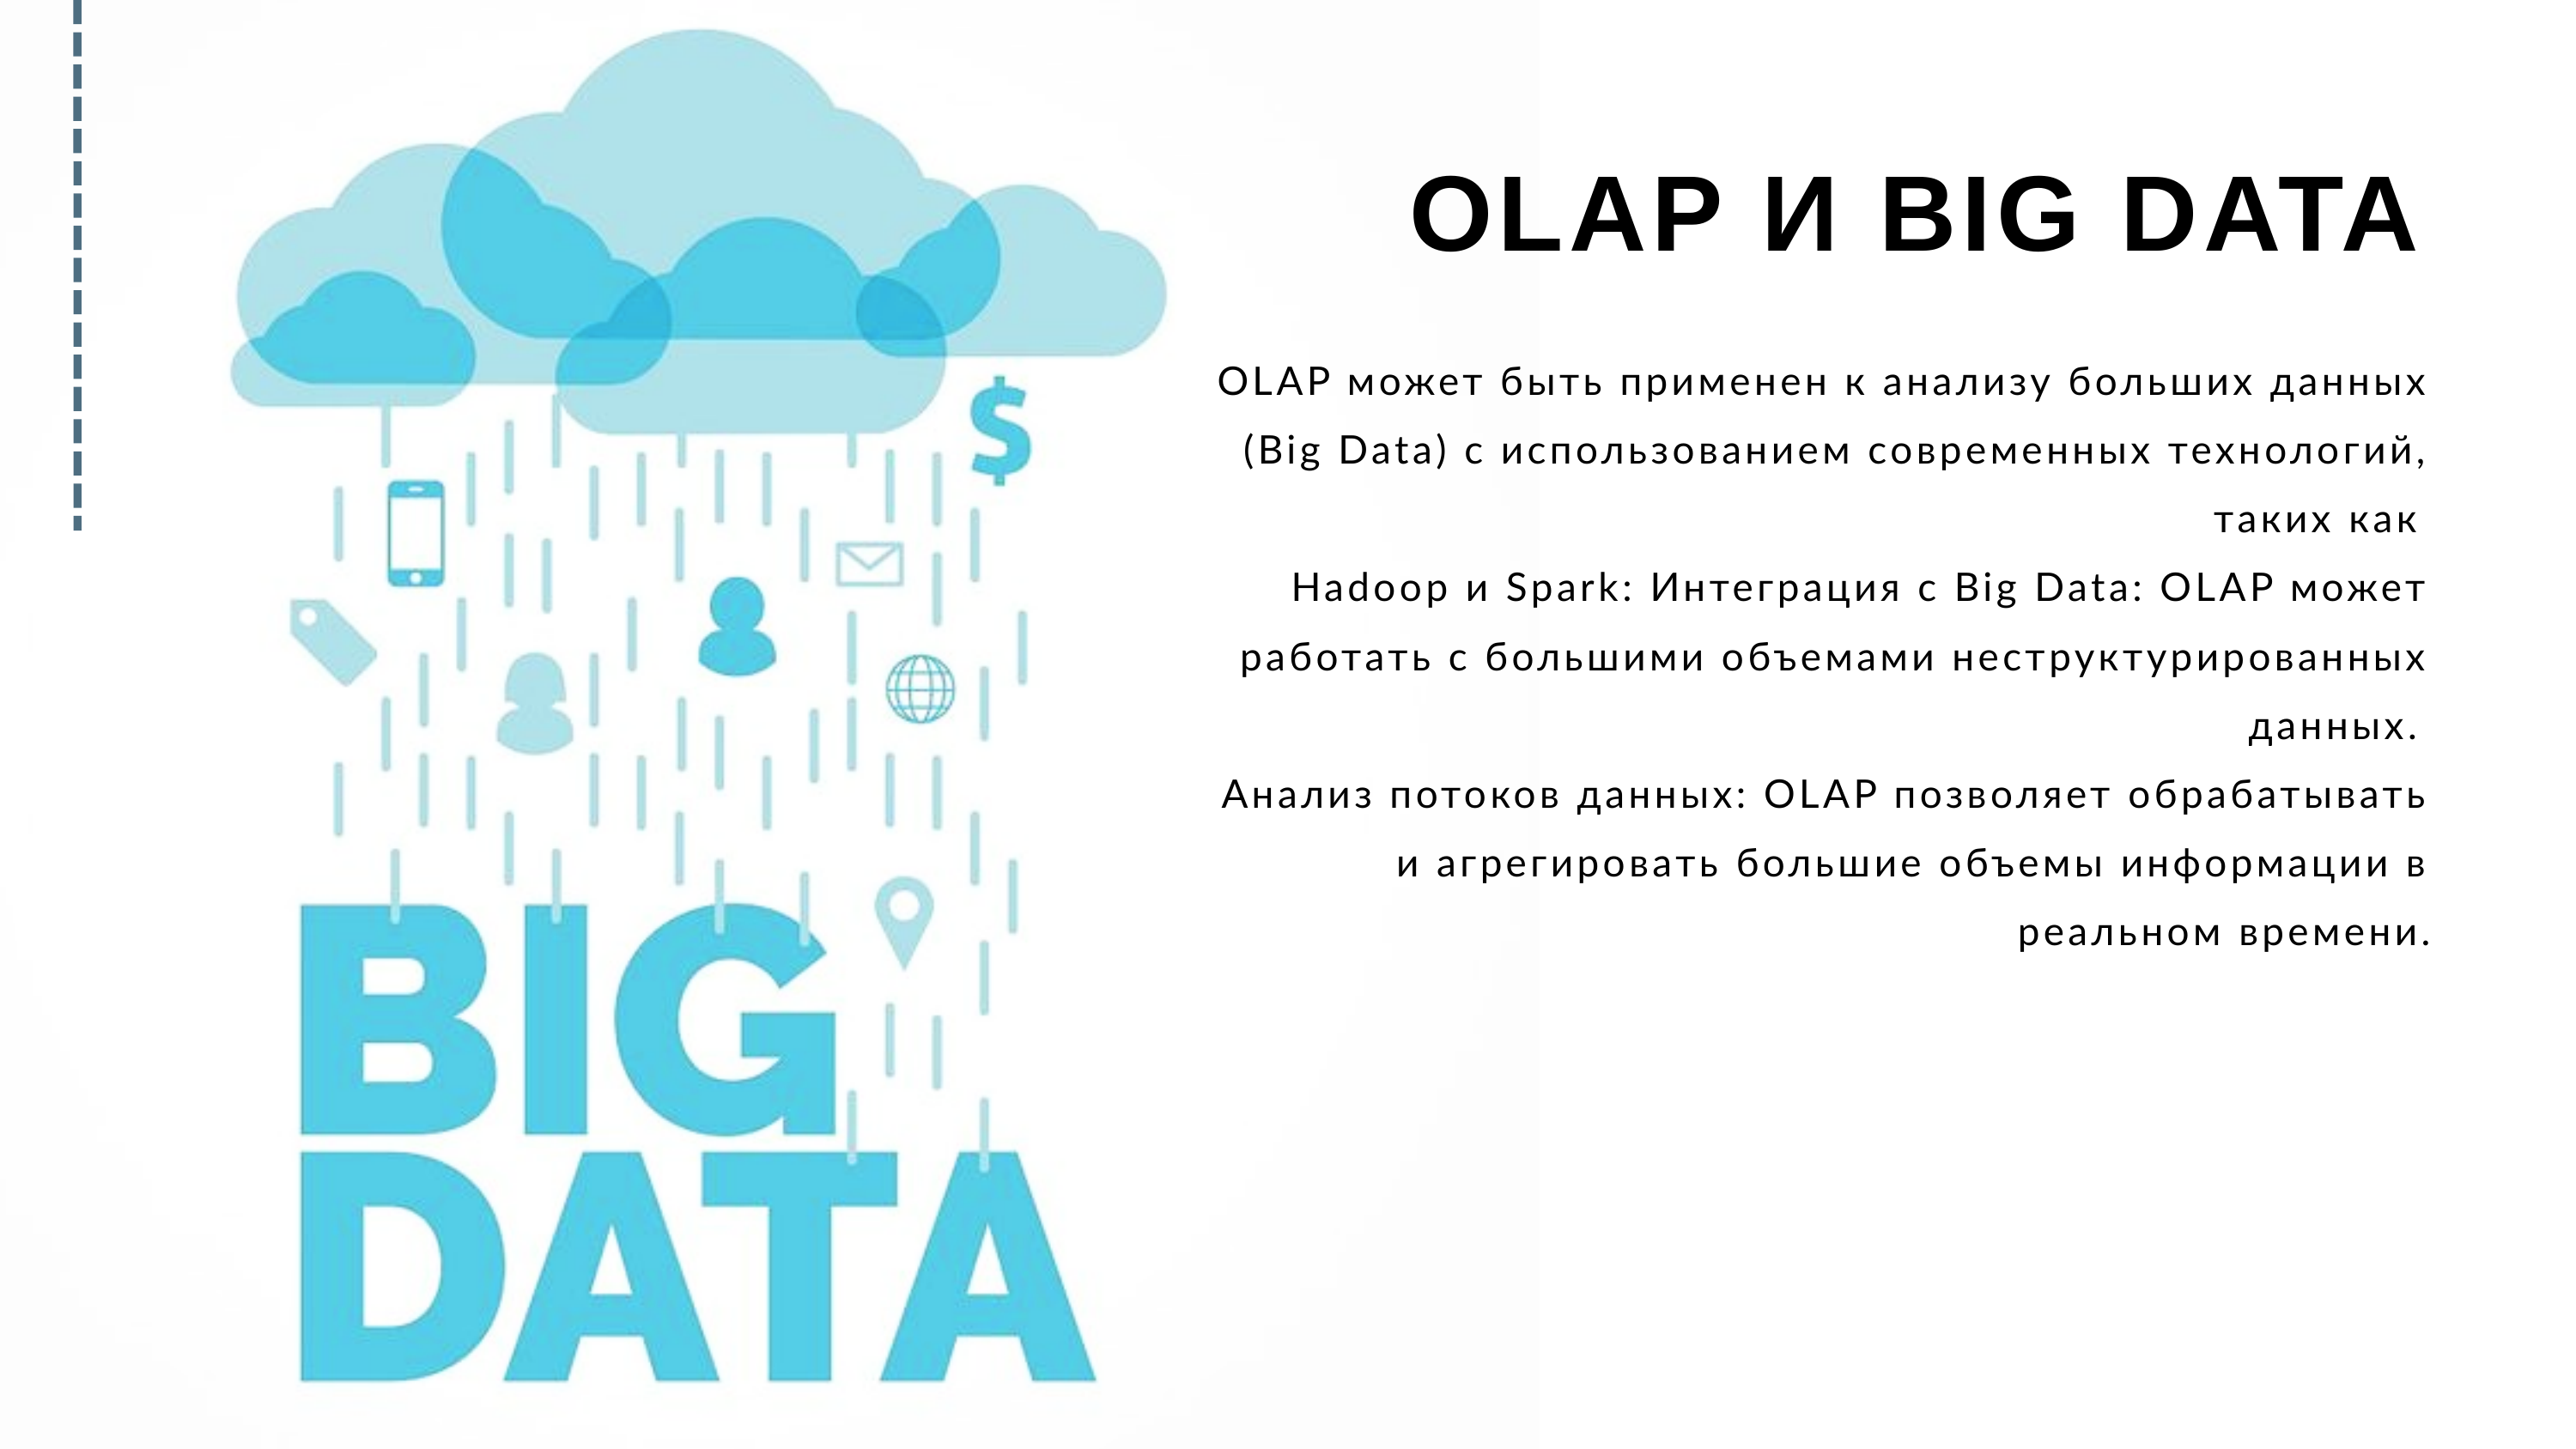

OLAP И BIG DATA
OLAP может быть применен к анализу больших данных (Big Data) с использованием современных технологий, таких как
Hadoop и Spark: Интеграция с Big Data: OLAP может работать с большими объемами неструктурированных данных.
Анализ потоков данных: OLAP позволяет обрабатывать и агрегировать большие объемы информации в реальном времени.